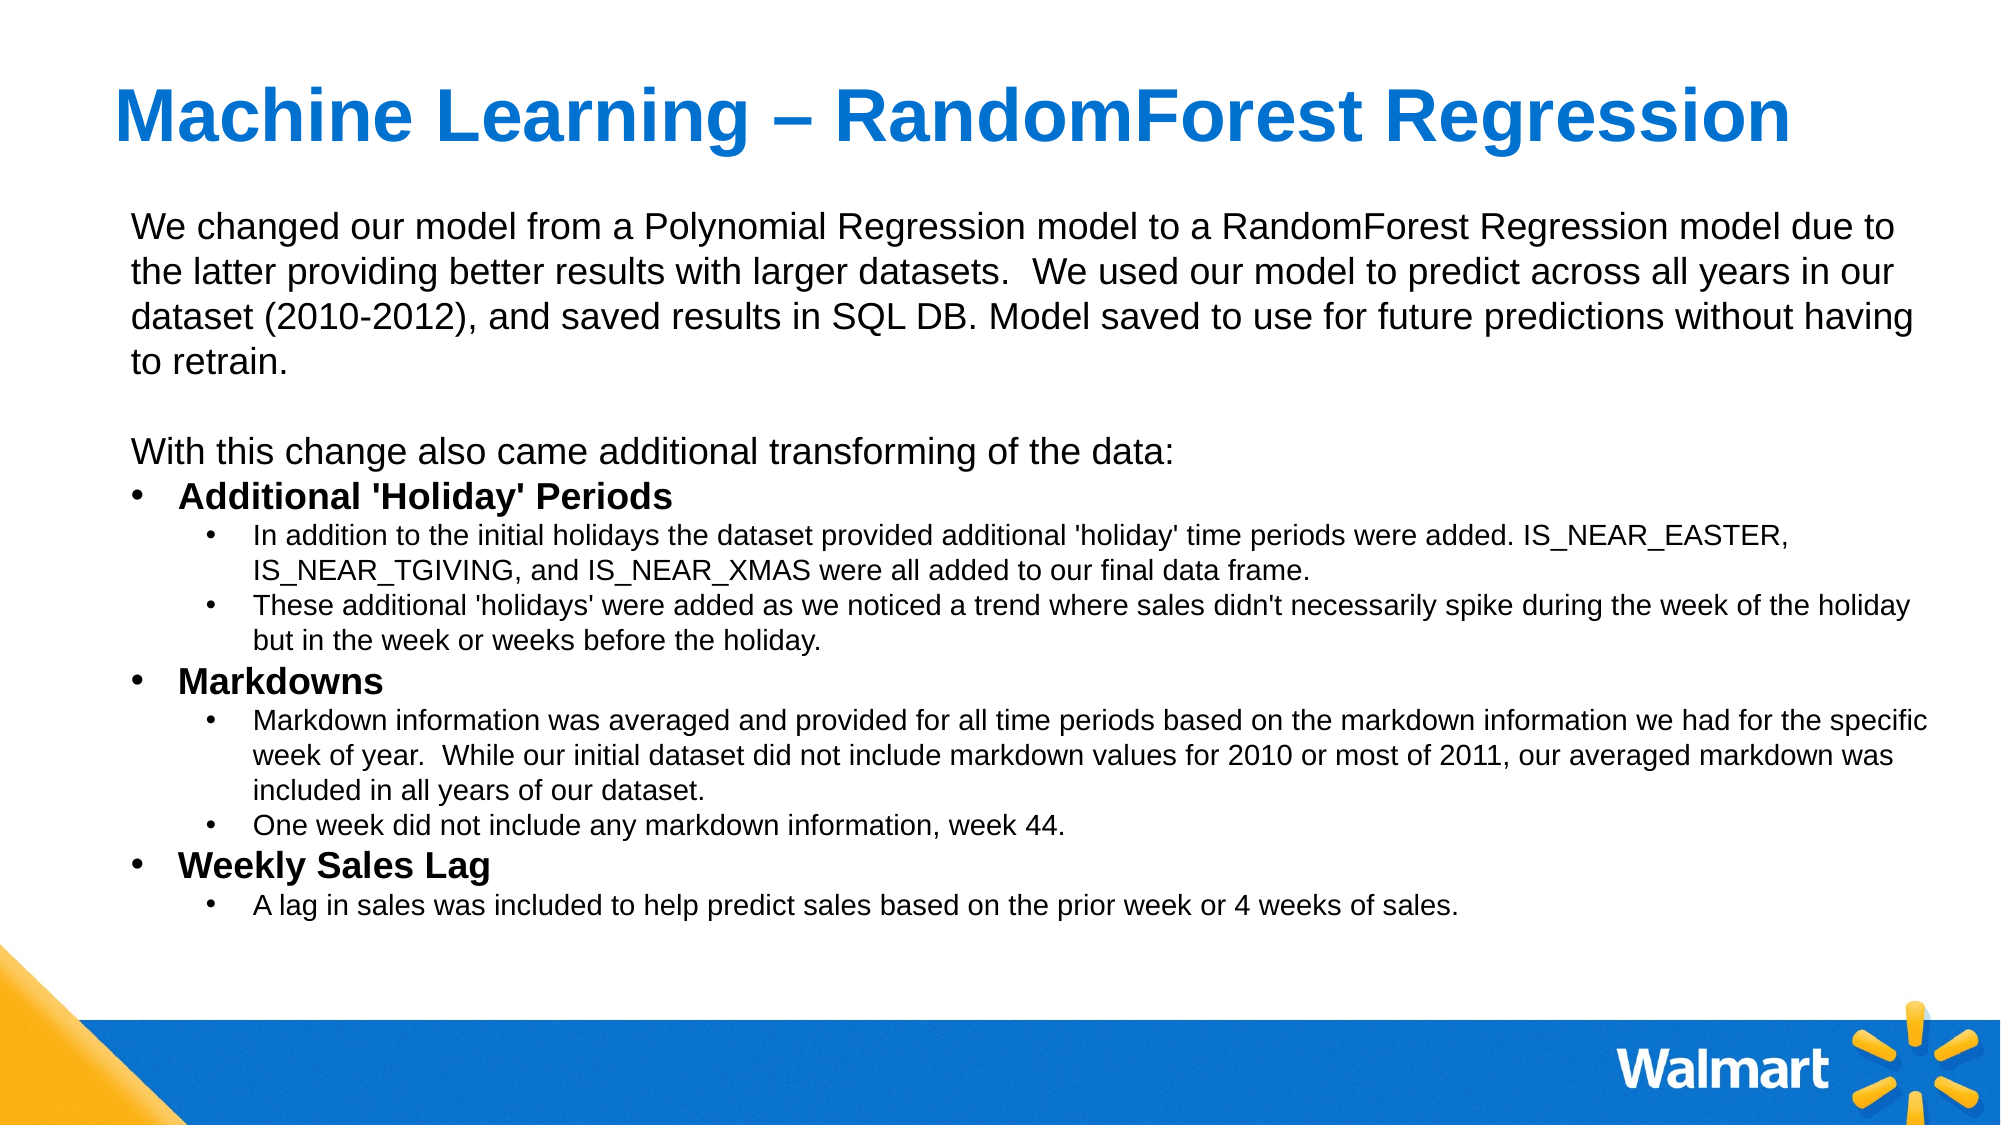

# Machine Learning – RandomForest Regression

We changed our model from a Polynomial Regression model to a RandomForest Regression model due to the latter providing better results with larger datasets.  We used our model to predict across all years in our dataset (2010-2012), and saved results in SQL DB. Model saved to use for future predictions without having to retrain.

With this change also came additional transforming of the data:
Additional 'Holiday' Periods
In addition to the initial holidays the dataset provided additional 'holiday' time periods were added. IS_NEAR_EASTER, IS_NEAR_TGIVING, and IS_NEAR_XMAS were all added to our final data frame.
These additional 'holidays' were added as we noticed a trend where sales didn't necessarily spike during the week of the holiday but in the week or weeks before the holiday.
Markdowns
Markdown information was averaged and provided for all time periods based on the markdown information we had for the specific week of year.  While our initial dataset did not include markdown values for 2010 or most of 2011, our averaged markdown was included in all years of our dataset.
One week did not include any markdown information, week 44.
Weekly Sales Lag
A lag in sales was included to help predict sales based on the prior week or 4 weeks of sales.